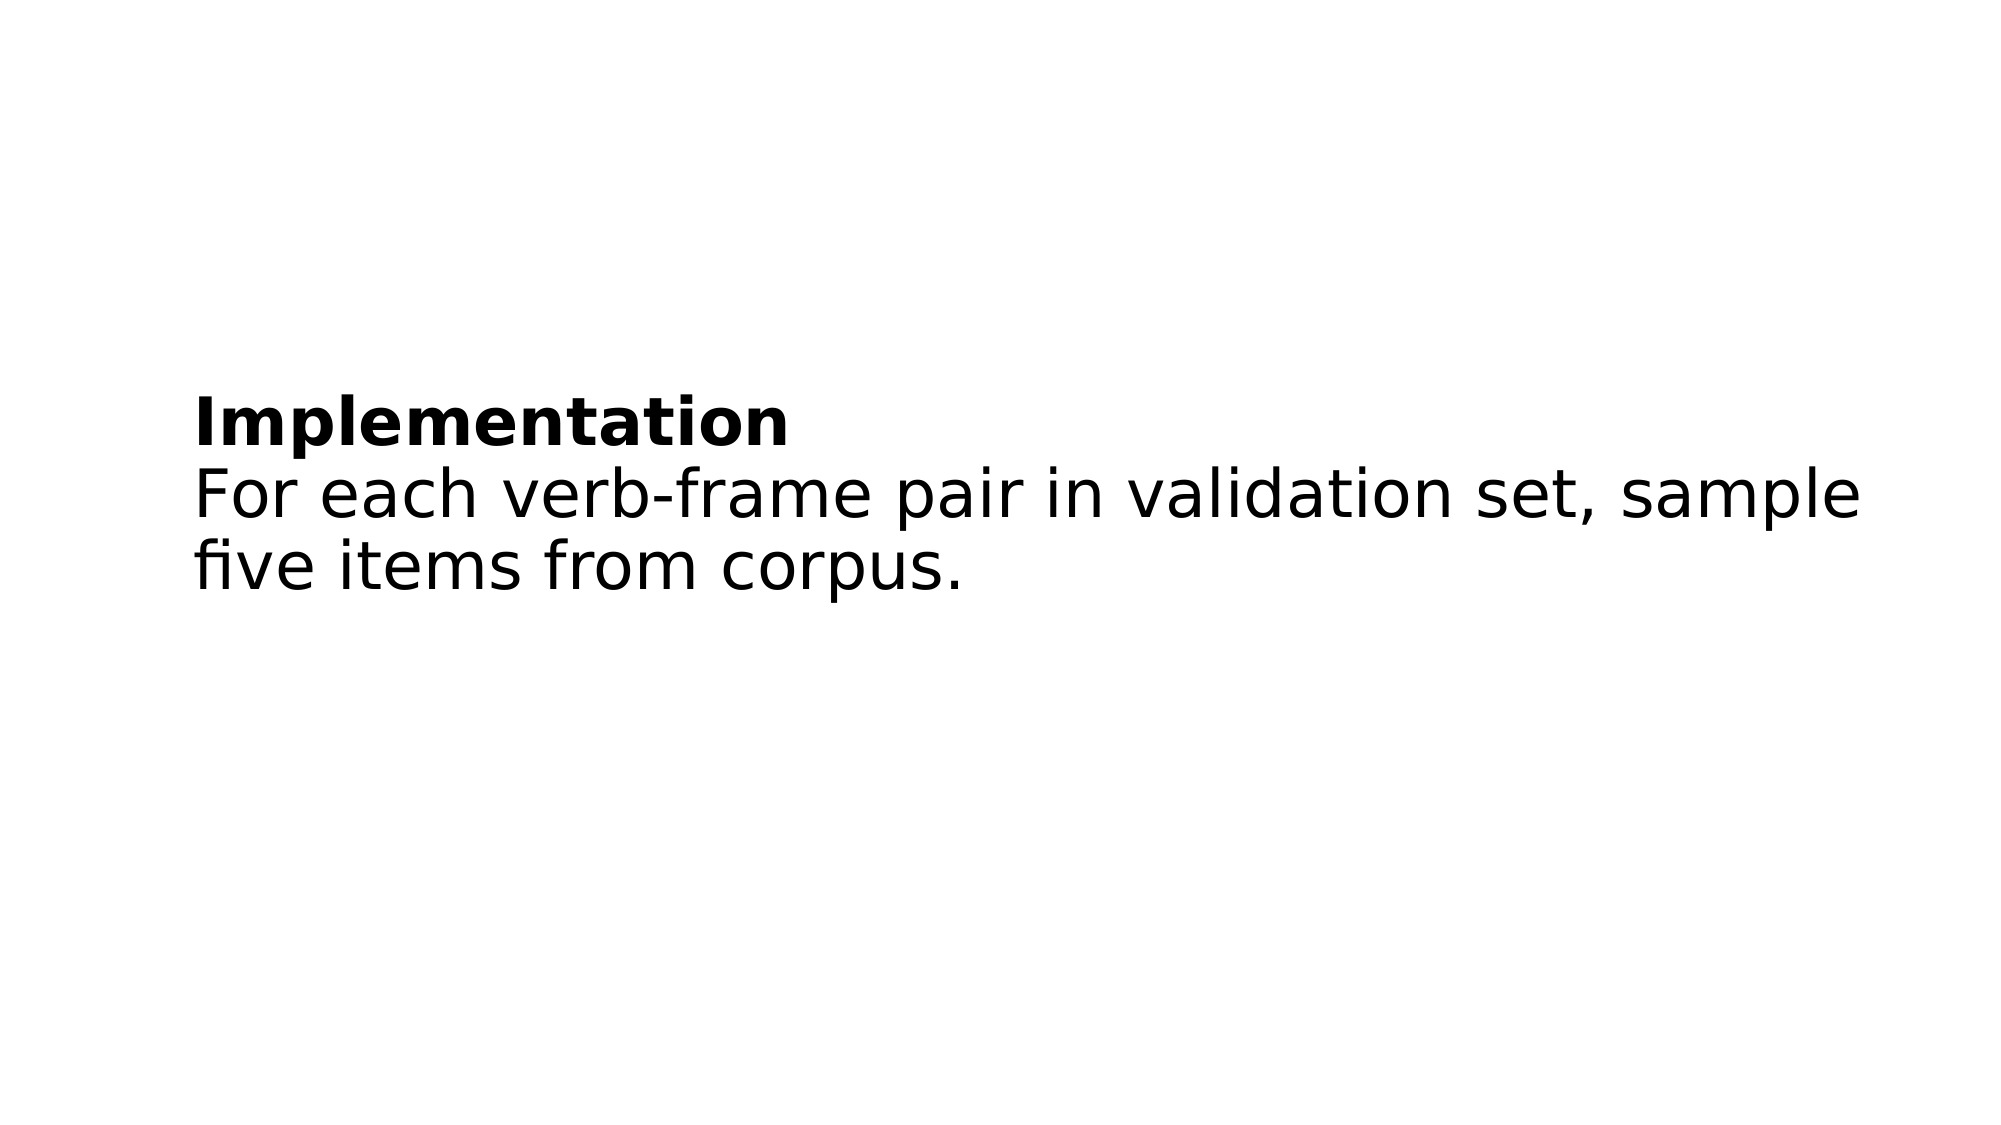

Implementation
For each verb-frame pair in validation set, sample five items from corpus.